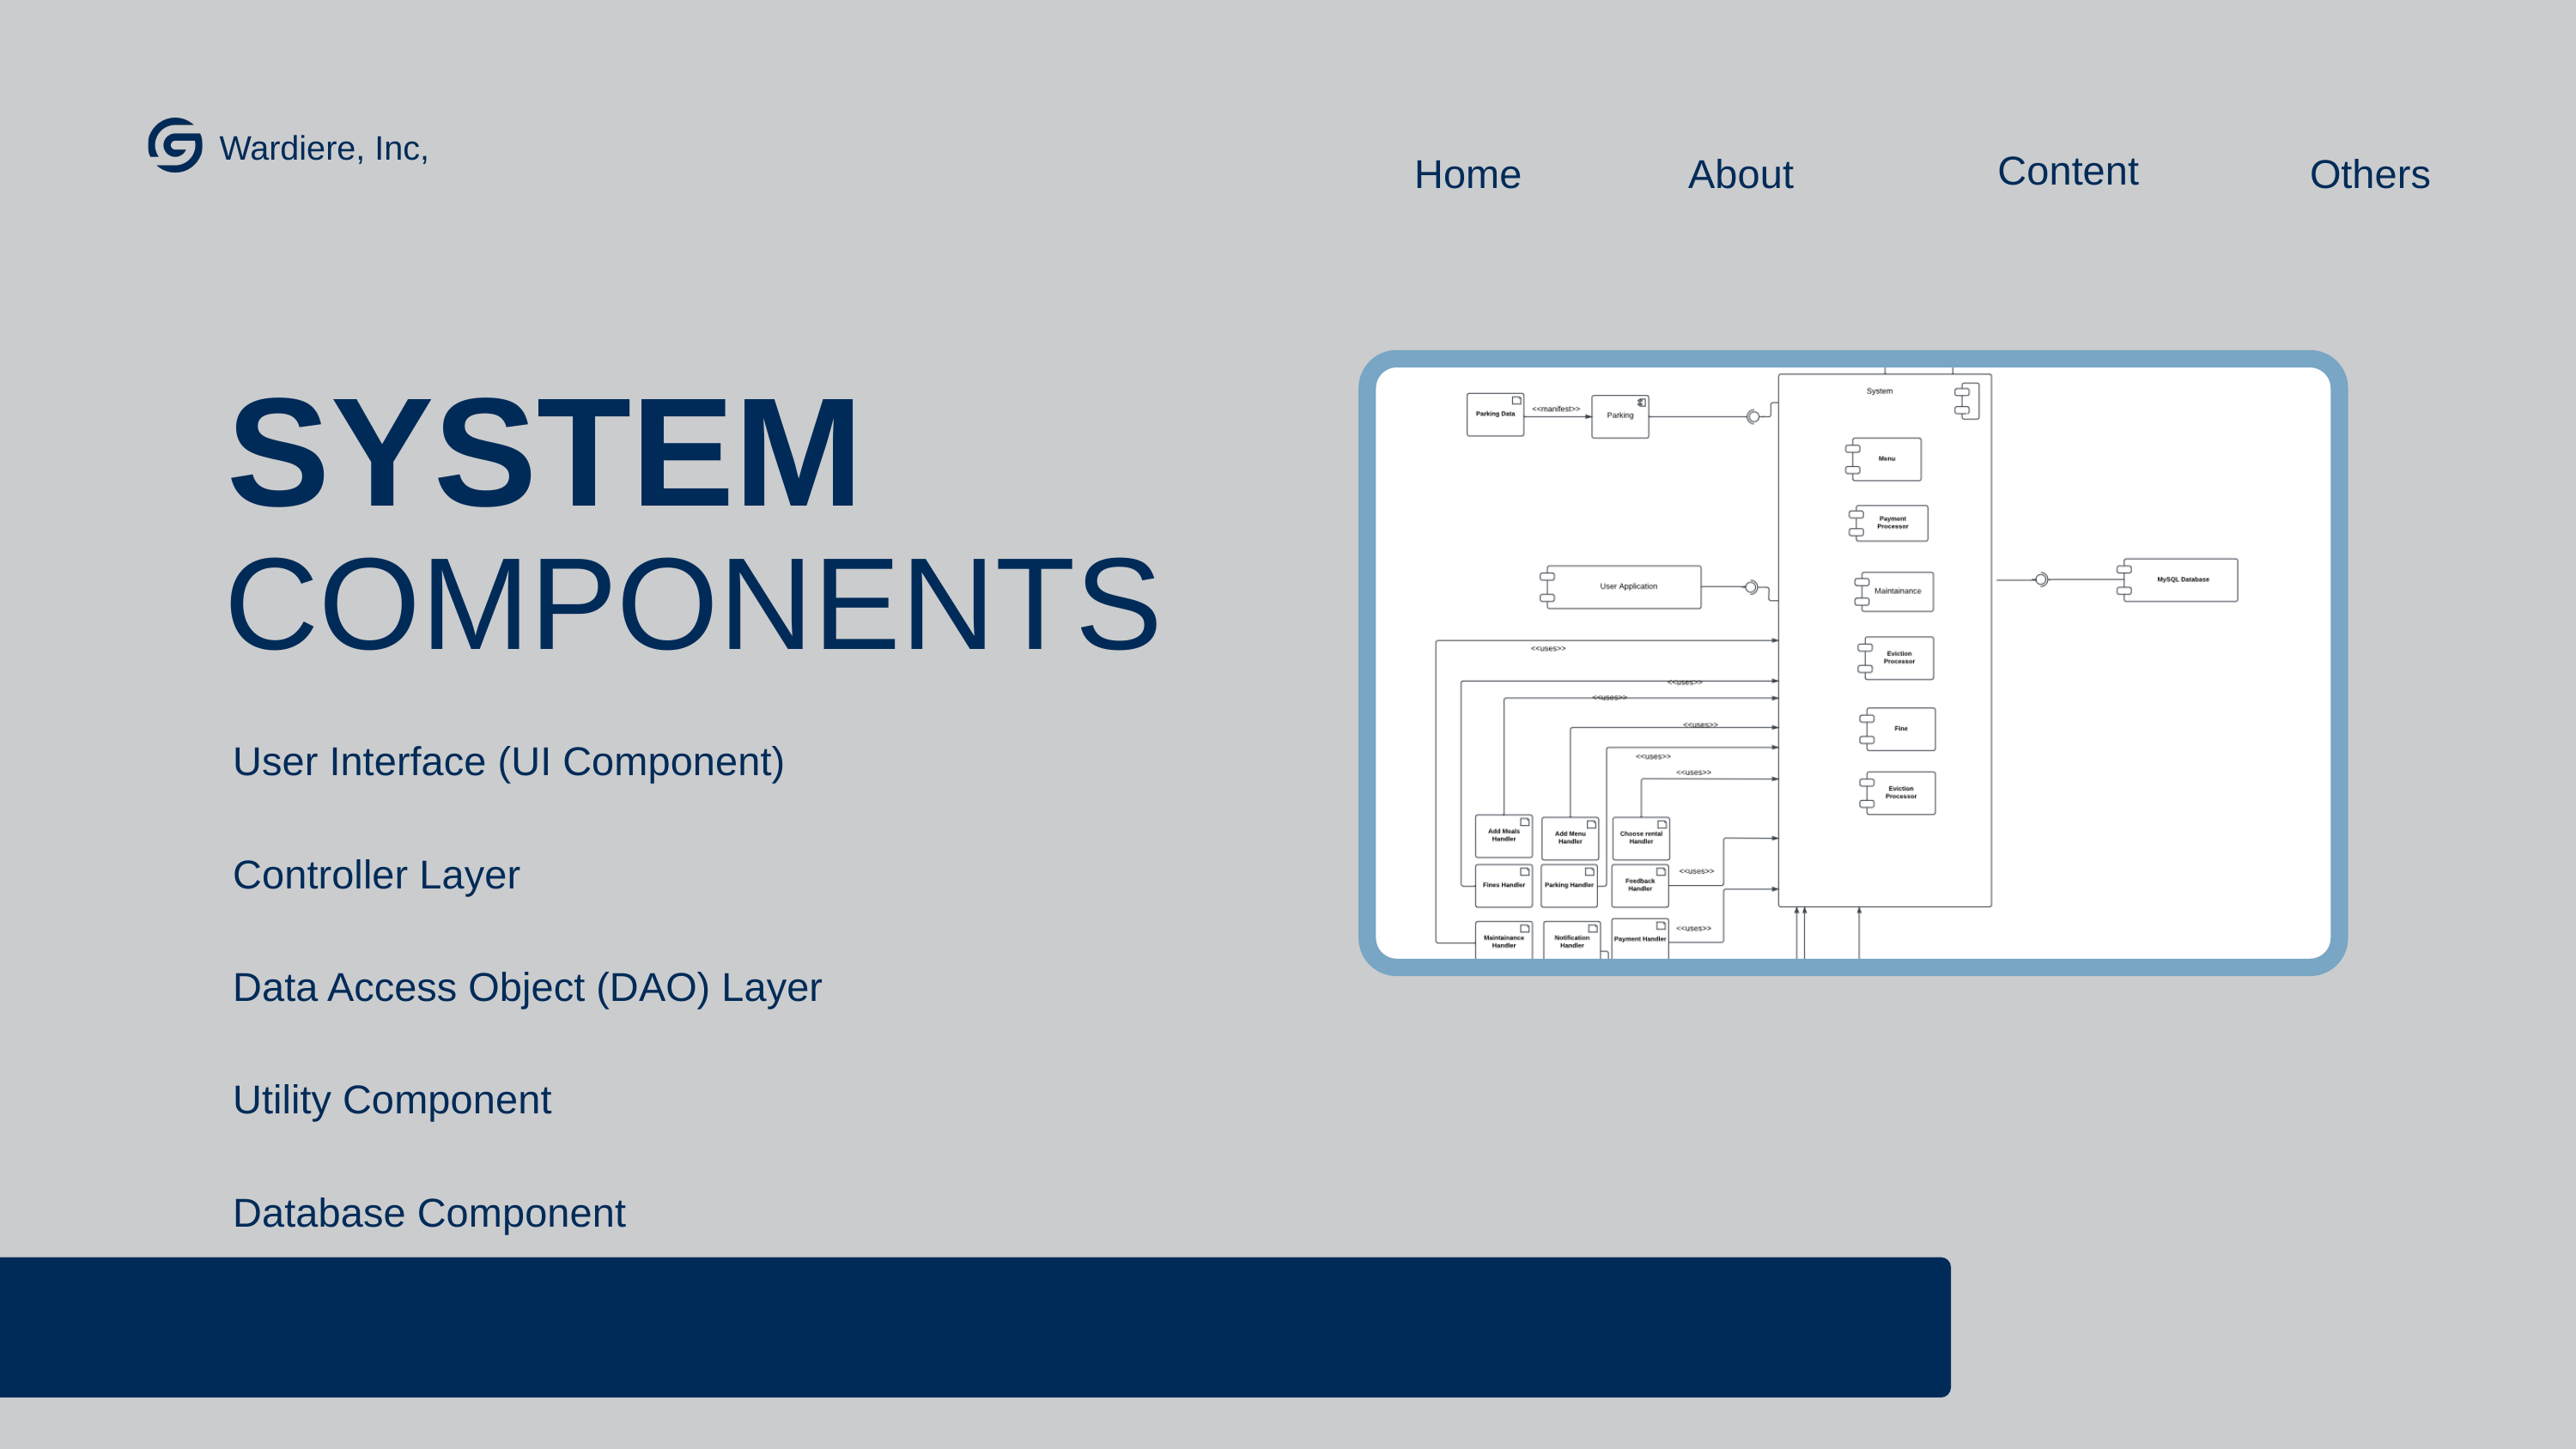

Wardiere, Inc,
Content
Home
Others
About
SYSTEM

COMPONENTS
User Interface (UI Component)

Controller Layer

Data Access Object (DAO) Layer

Utility Component

Database Component